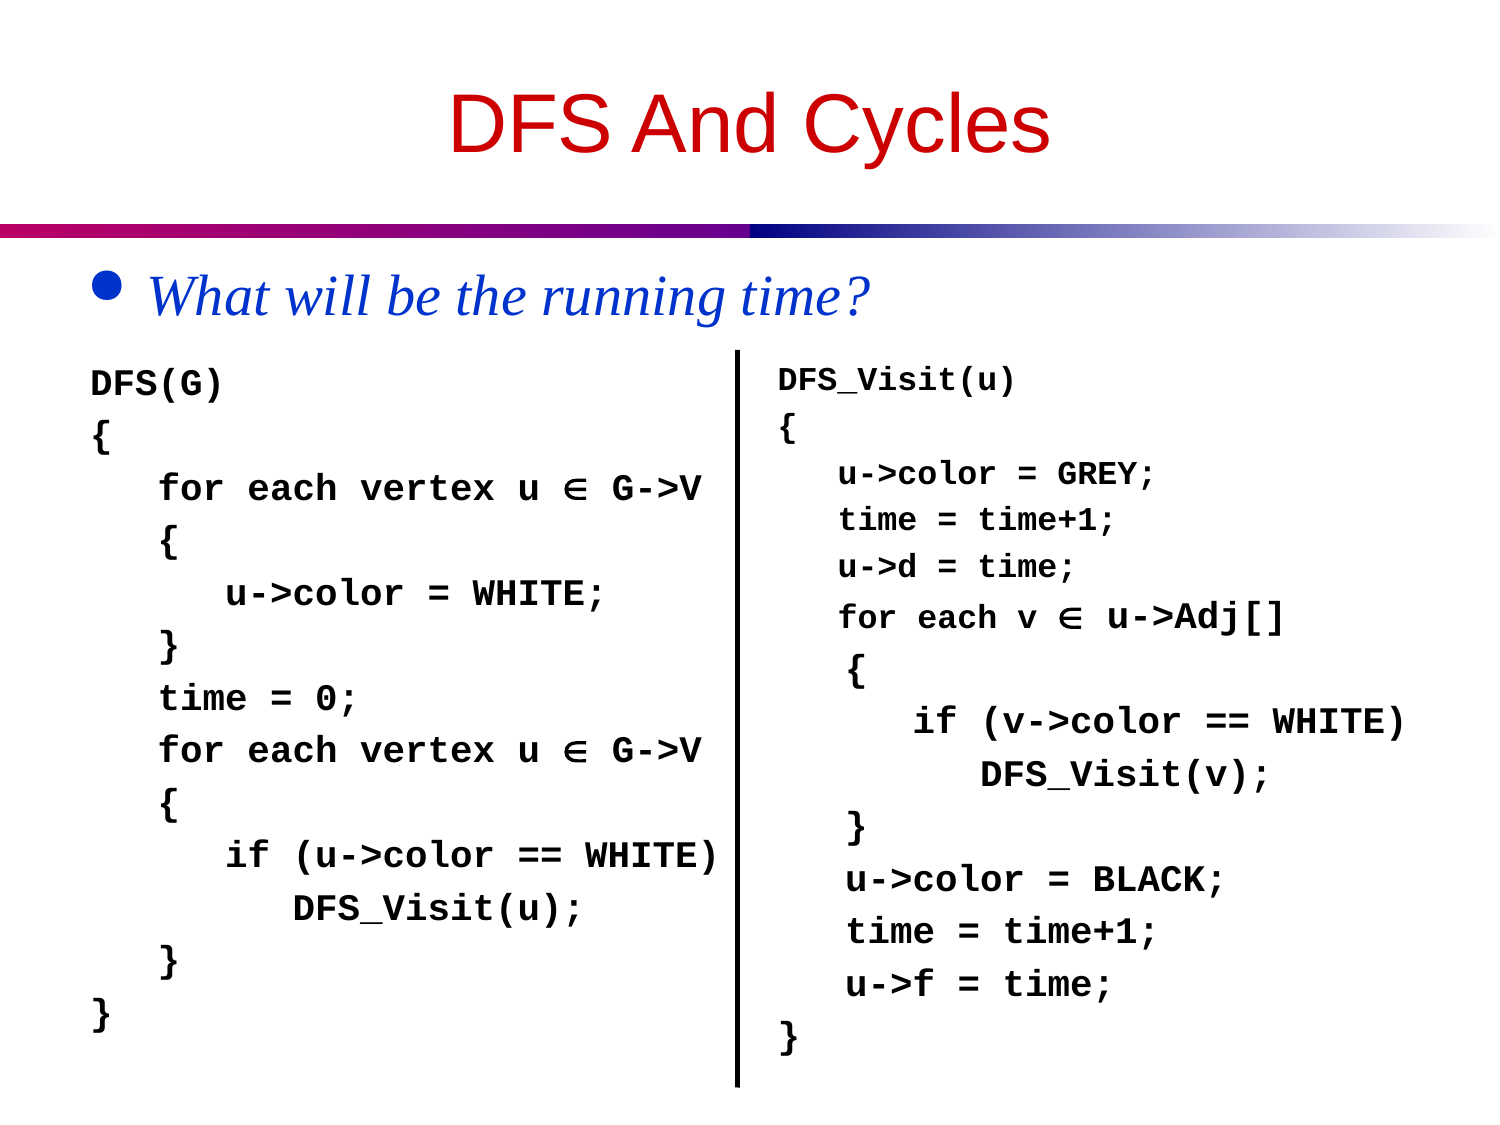

# DFS And Cycles
What will be the running time?
DFS(G)
{
   for each vertex u ∈ G->V
   {
      u->color = WHITE;
   }
   time = 0;
   for each vertex u ∈ G->V
   {
      if (u->color == WHITE)
         DFS_Visit(u);
   }
}

DFS_Visit(u)
{
   u->color = GREY;
   time = time+1;
   u->d = time;
   for each v ∈ u->Adj[]
   {
      if (v->color == WHITE)
         DFS_Visit(v);
   }
   u->color = BLACK;
   time = time+1;
   u->f = time;
}